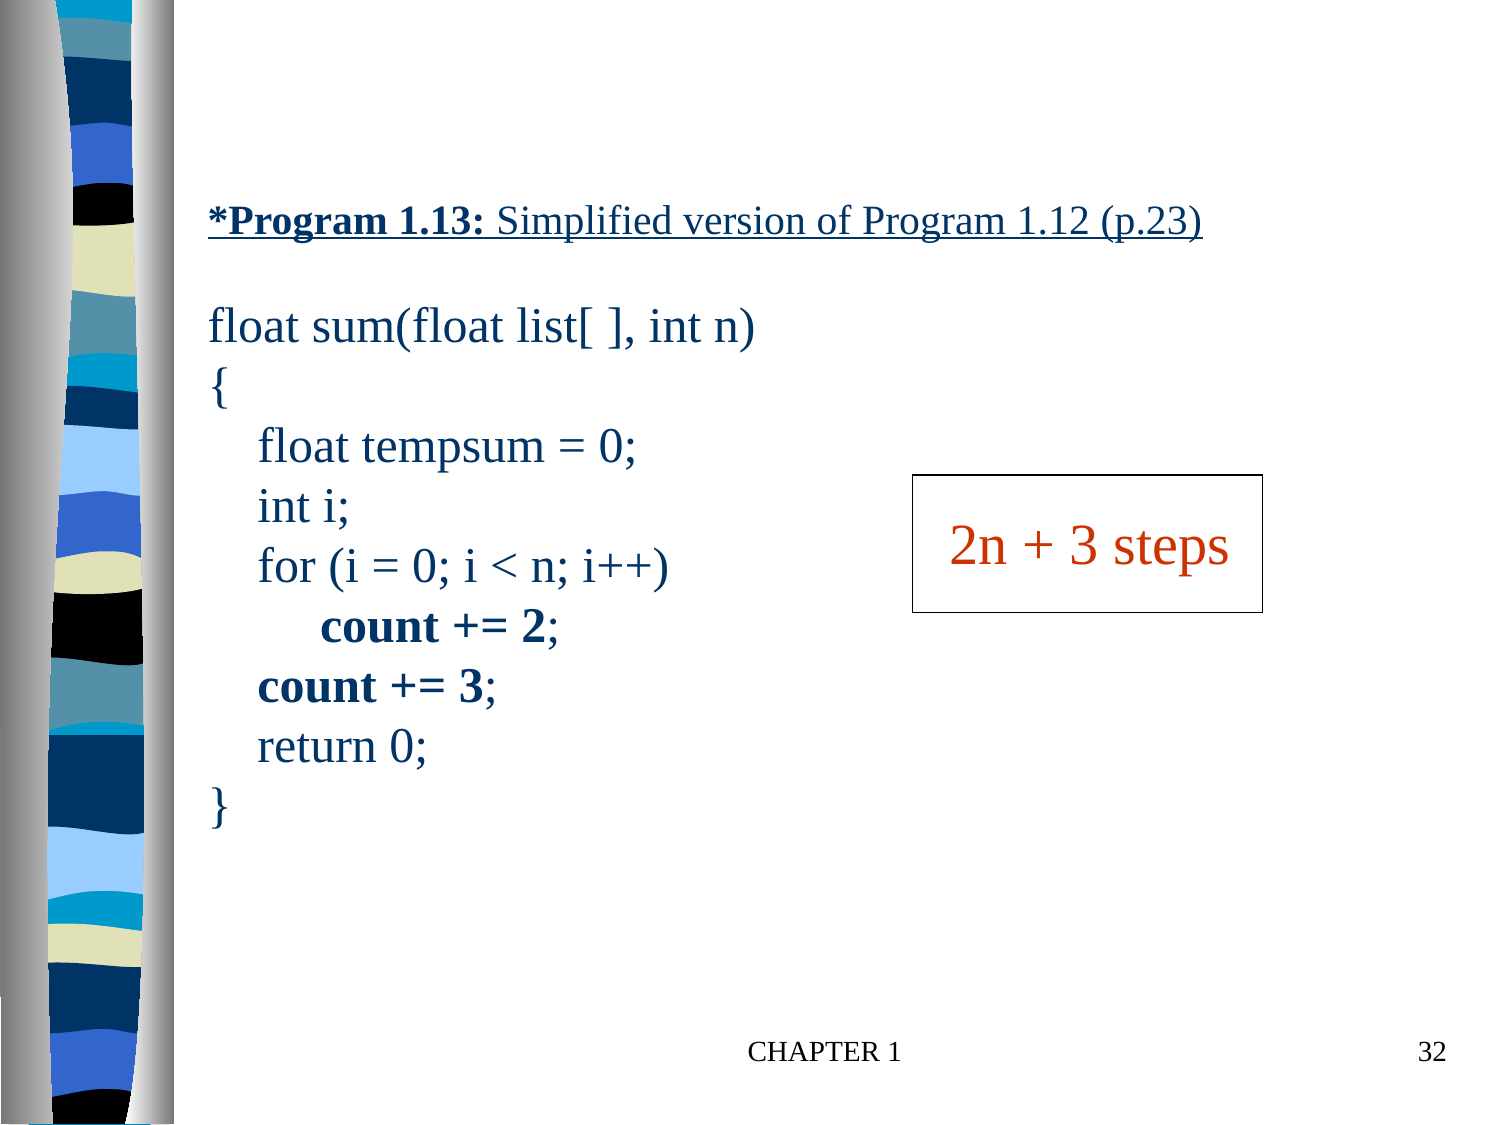

# *Program 1.13: Simplified version of Program 1.12 (p.23) float sum(float list[ ], int n) { float tempsum = 0; int i; for (i = 0; i < n; i++) count += 2; count += 3; return 0; }

2n + 3 steps
CHAPTER 1
32